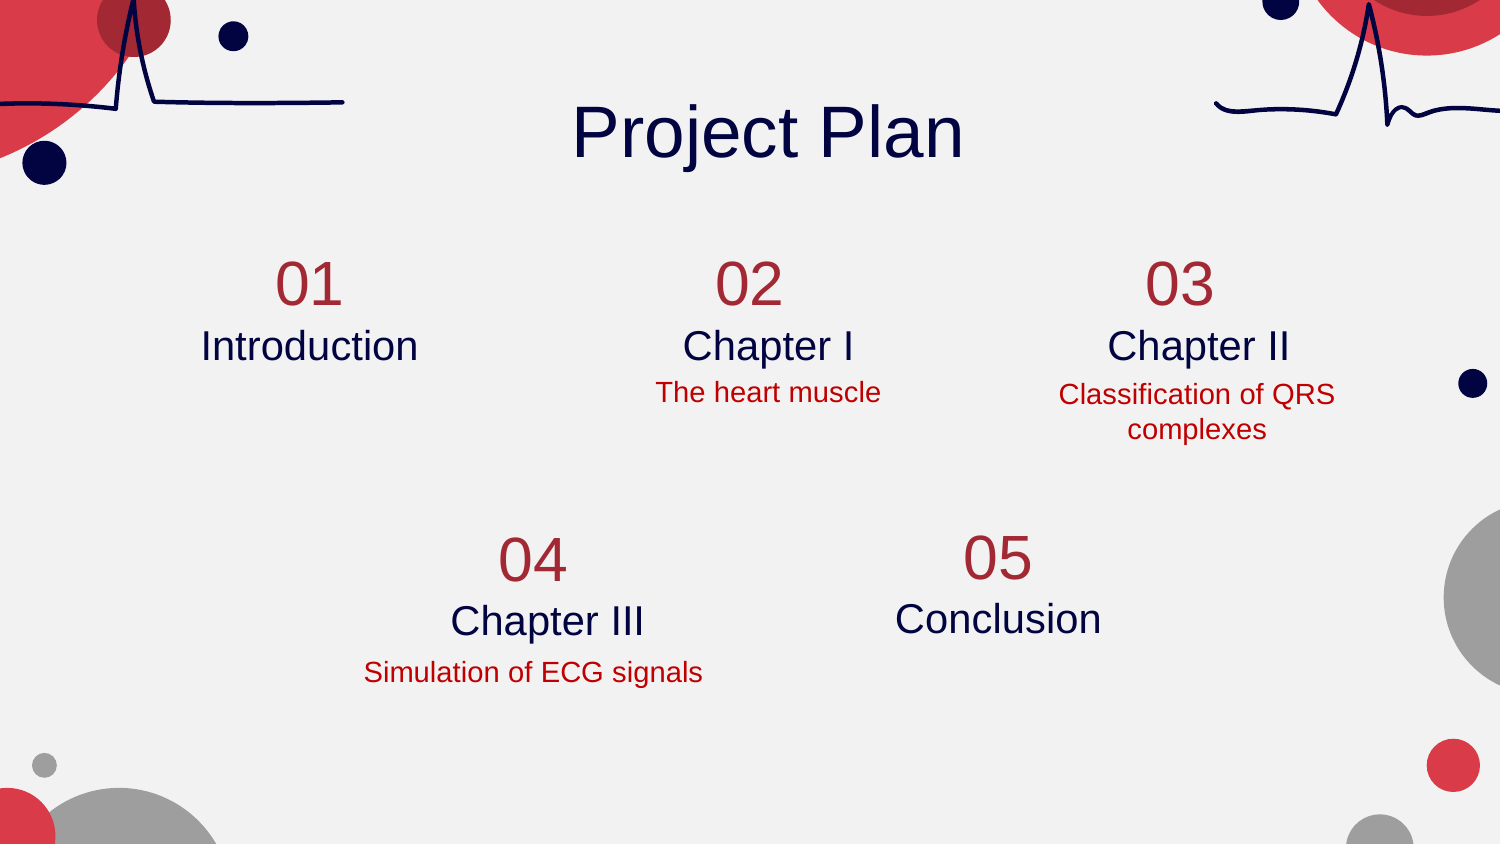

Project Plan
01
02
03
# Introduction
Chapter I
Chapter II
The heart muscle
Classification of QRS complexes
05
04
Conclusion
Chapter III
Simulation of ECG signals